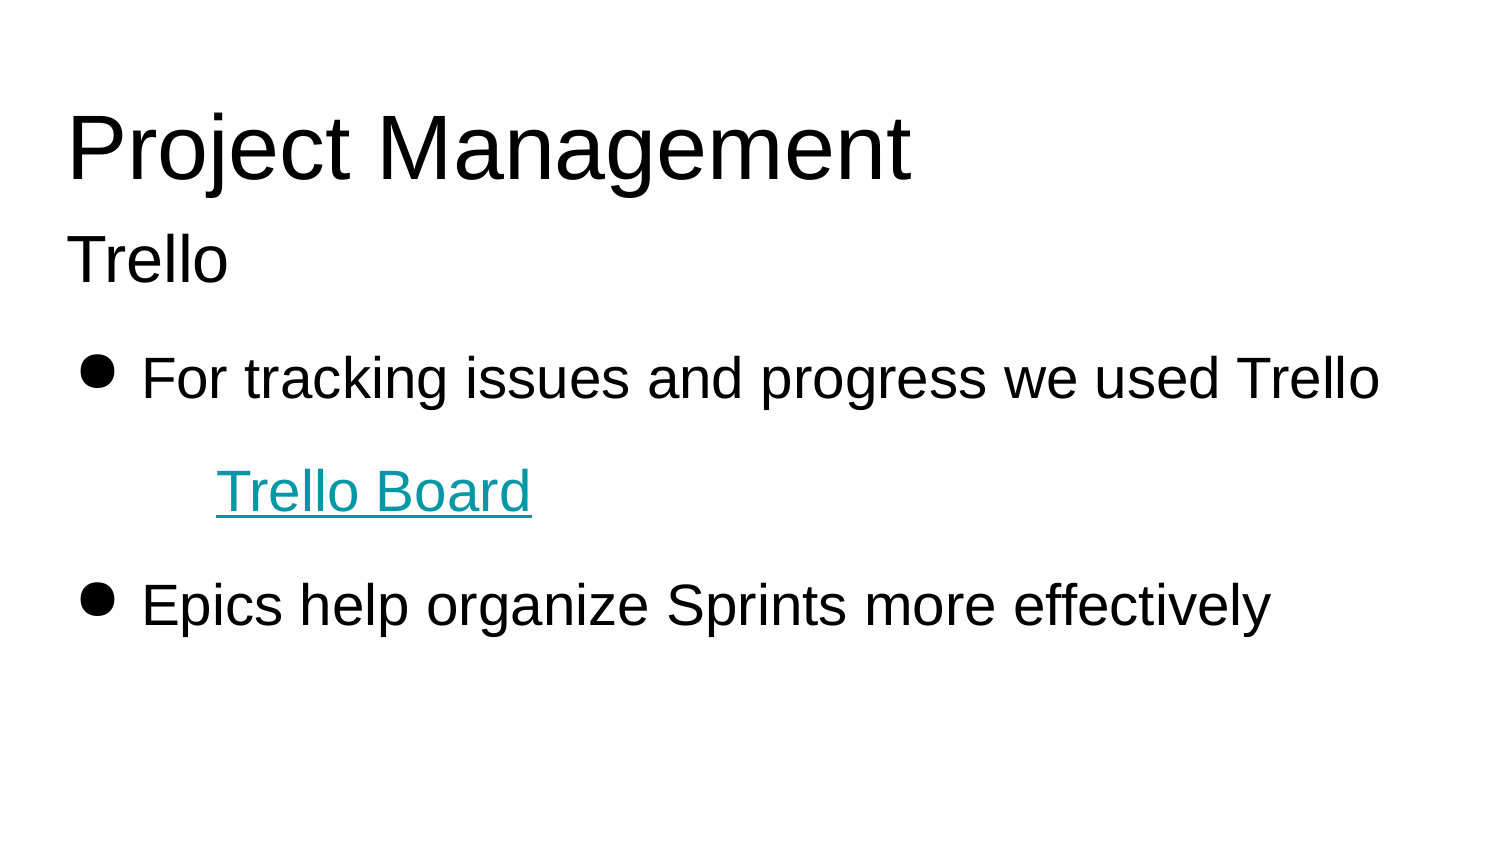

# Project Management
Trello
For tracking issues and progress we used Trello
	Trello Board
Epics help organize Sprints more effectively